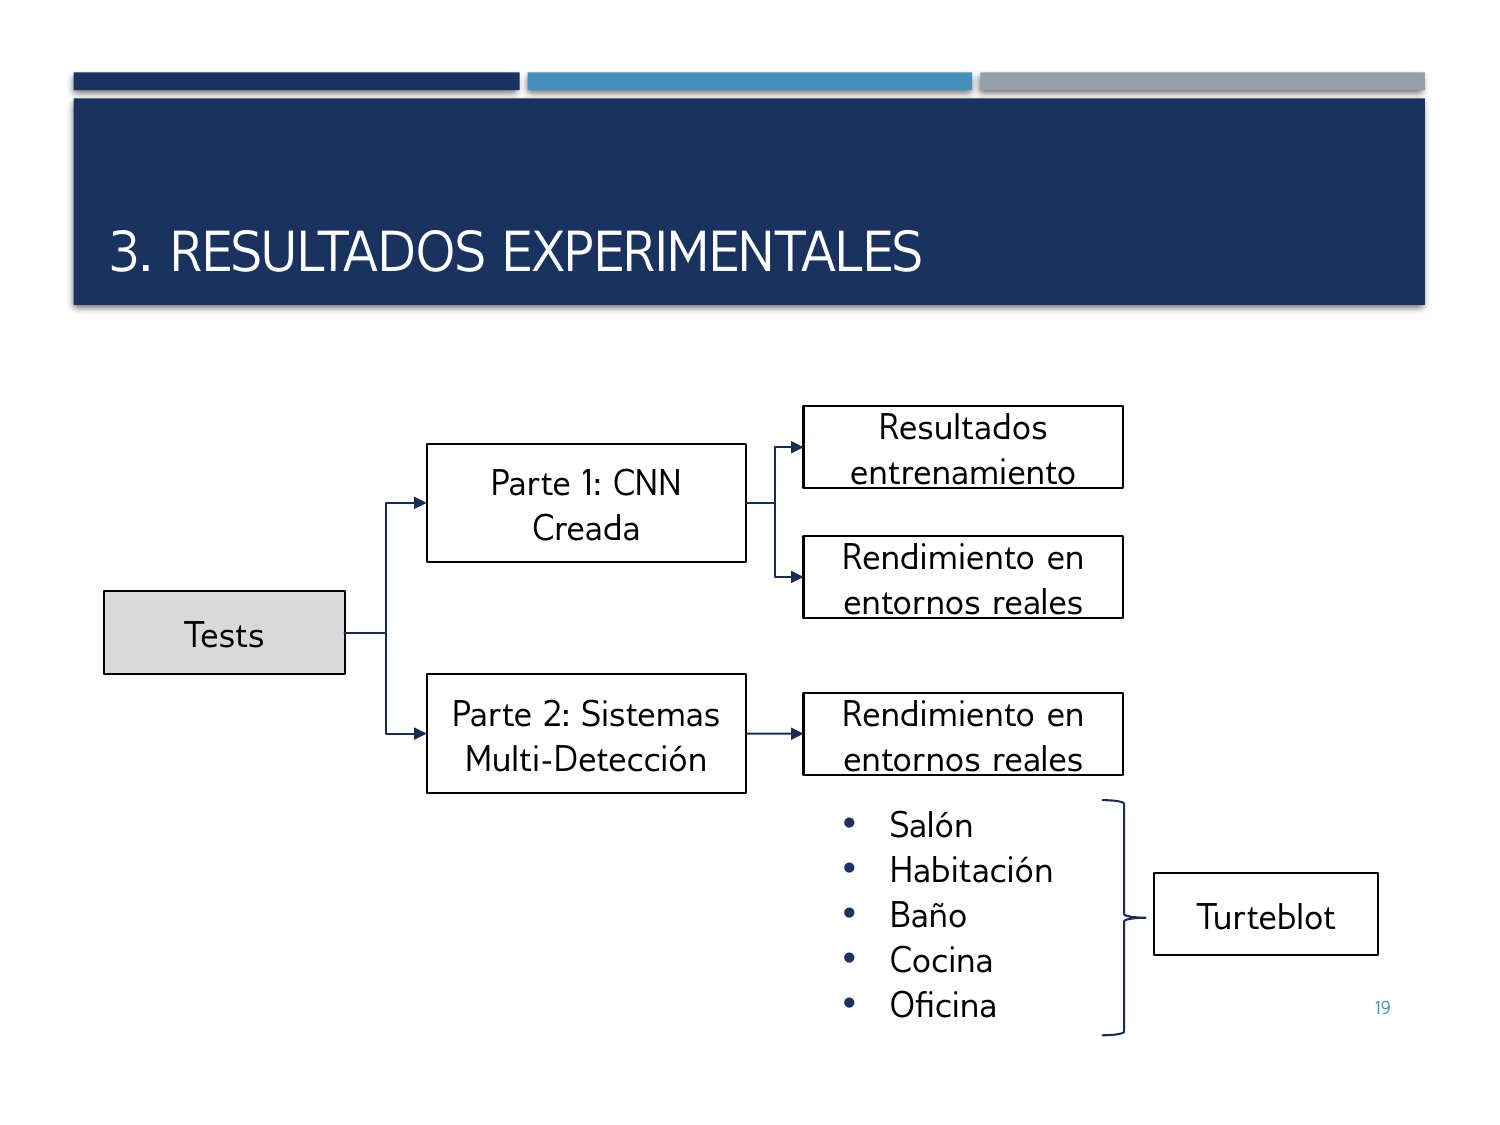

# 3. Resultados experimentales
Resultados entrenamiento
Parte 1: CNN Creada
Rendimiento en entornos reales
Tests
Parte 2: Sistemas Multi-Detección
Rendimiento en entornos reales
Salón
Habitación
Baño
Cocina
Oficina

Turteblot
19